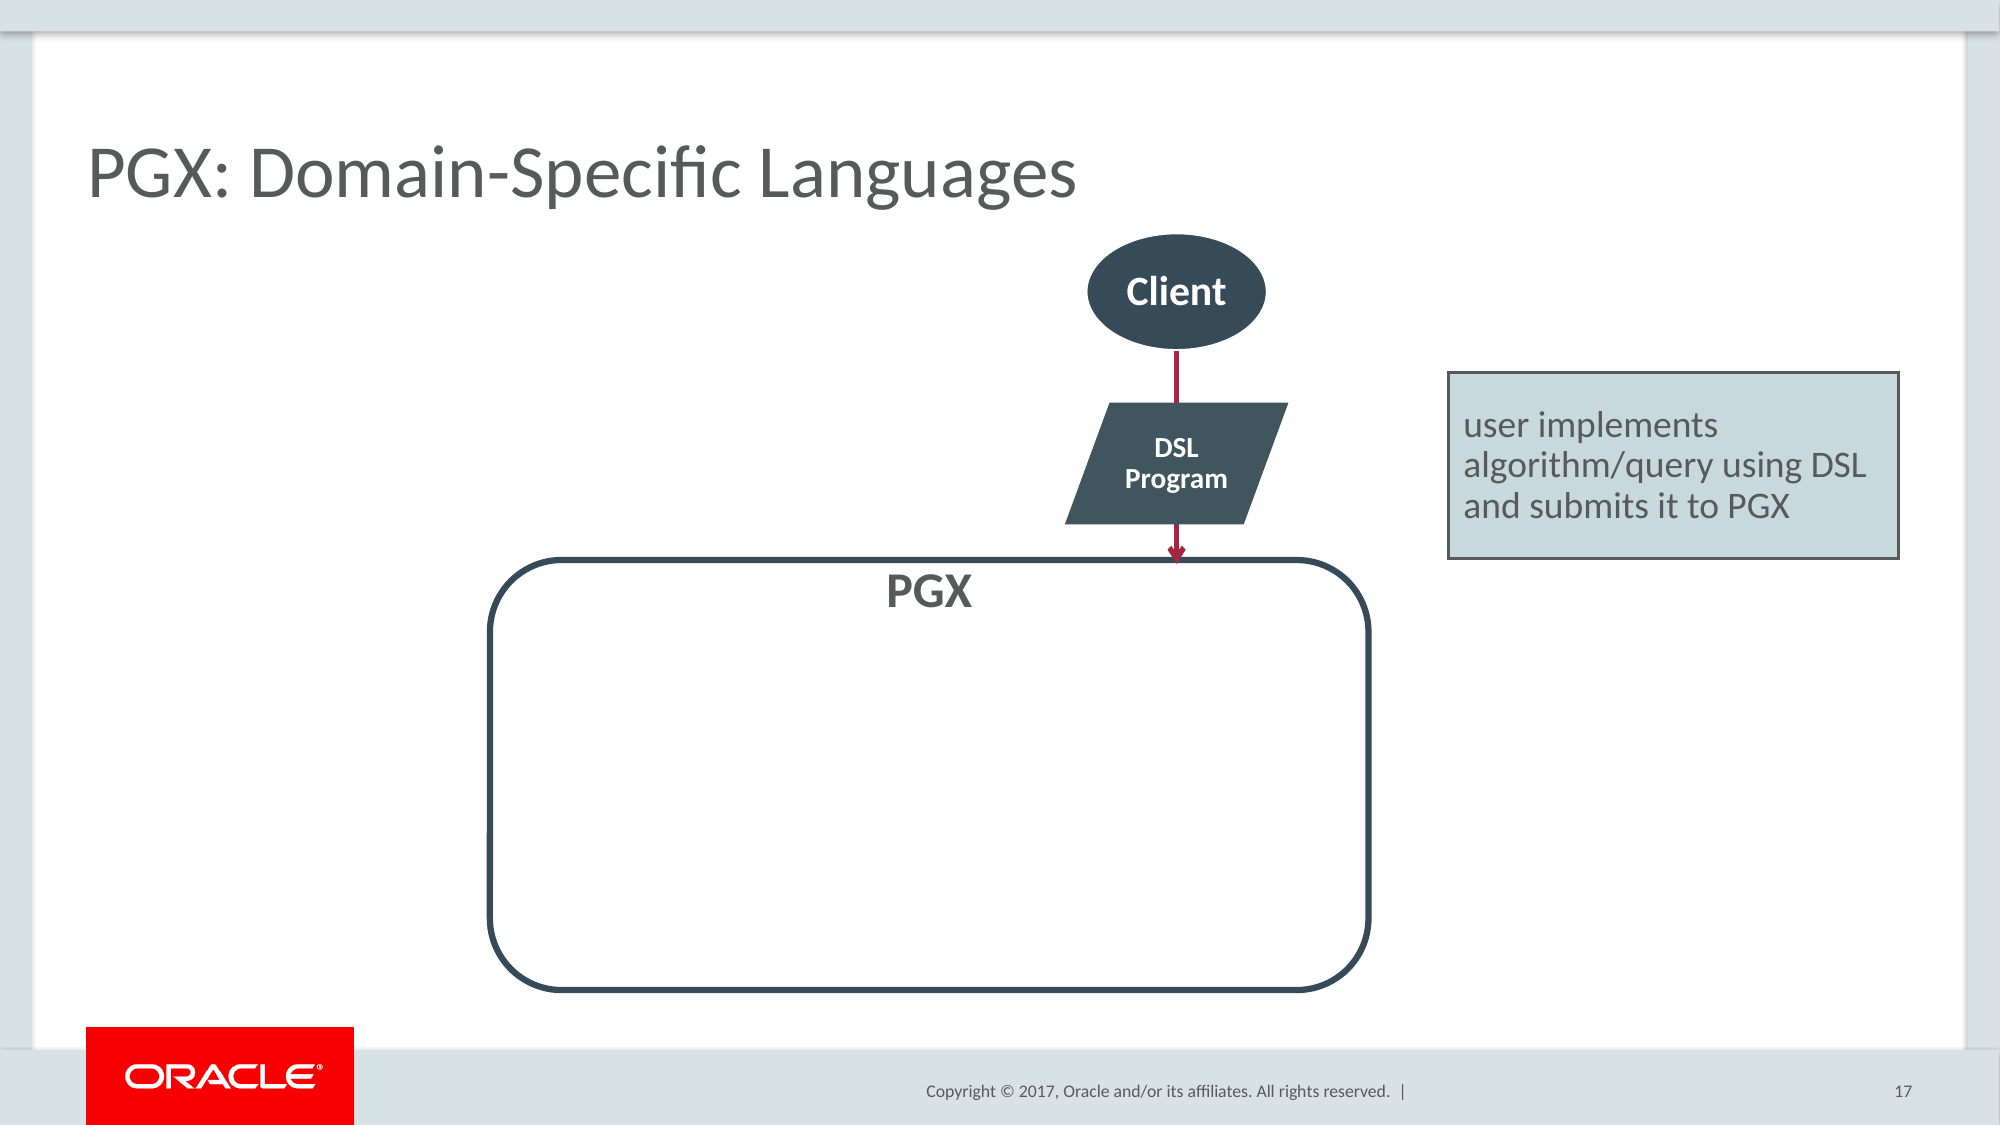

# PGX: Domain-Specific Languages
Client
user implements algorithm/query using DSL and submits it to PGX
DSL
Program

PGX
17